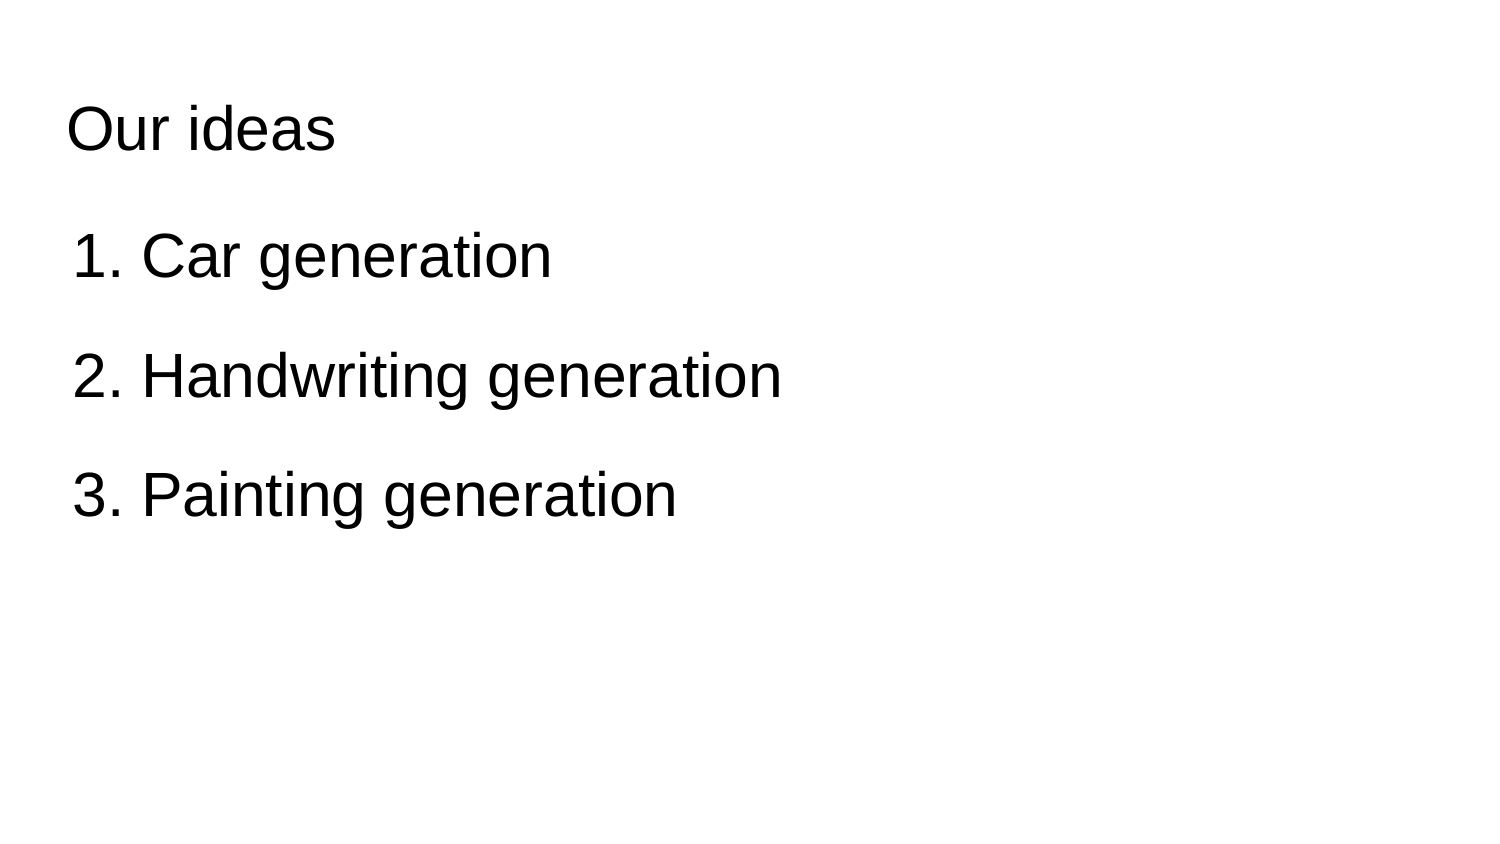

# Our ideas
Car generation
Handwriting generation
Painting generation